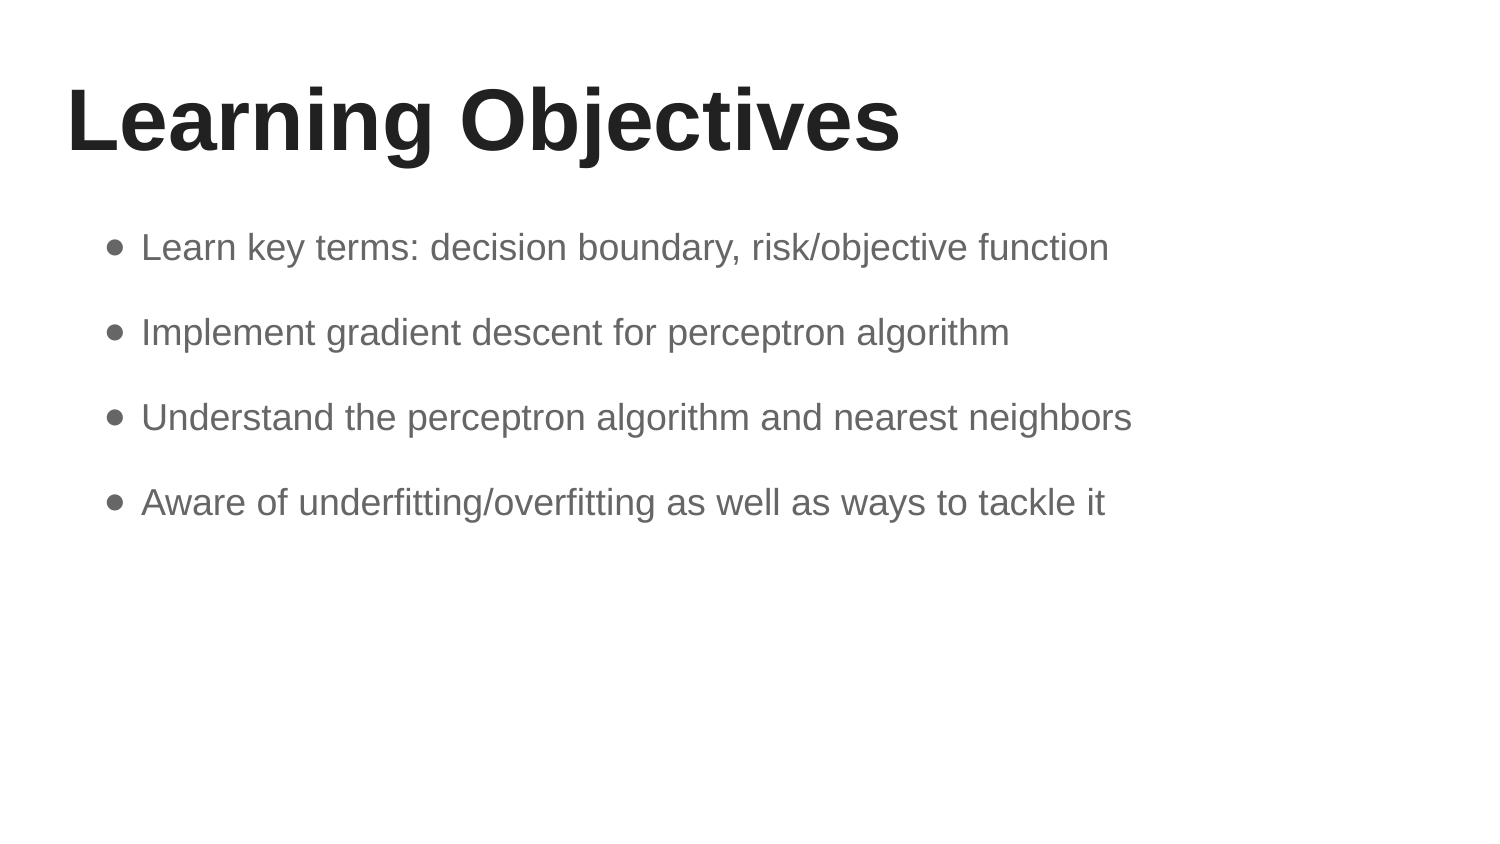

# Learning Objectives
Learn key terms: decision boundary, risk/objective function
Implement gradient descent for perceptron algorithm
Understand the perceptron algorithm and nearest neighbors
Aware of underfitting/overfitting as well as ways to tackle it